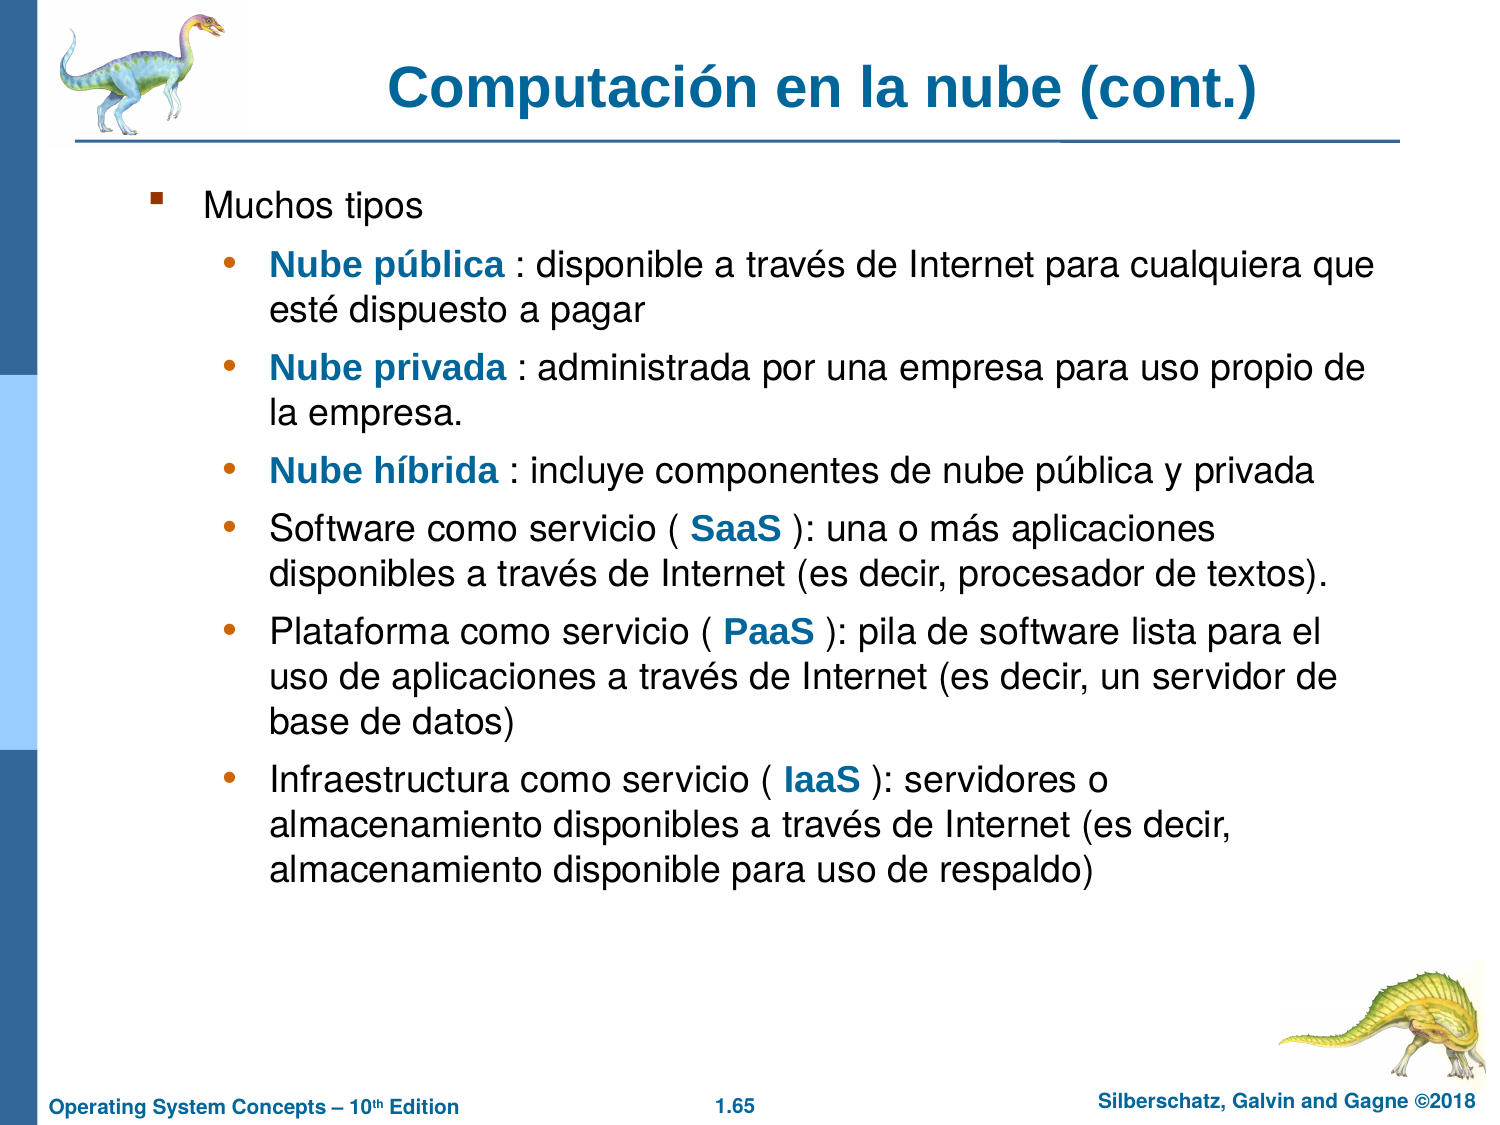

Computación en la nube (cont.)
Muchos tipos
Nube pública : disponible a través de Internet para cualquiera que esté dispuesto a pagar
Nube privada : administrada por una empresa para uso propio de la empresa.
Nube híbrida : incluye componentes de nube pública y privada
Software como servicio ( SaaS ): una o más aplicaciones disponibles a través de Internet (es decir, procesador de textos).
Plataforma como servicio ( PaaS ): pila de software lista para el uso de aplicaciones a través de Internet (es decir, un servidor de base de datos)
Infraestructura como servicio ( IaaS ): servidores o almacenamiento disponibles a través de Internet (es decir, almacenamiento disponible para uso de respaldo)